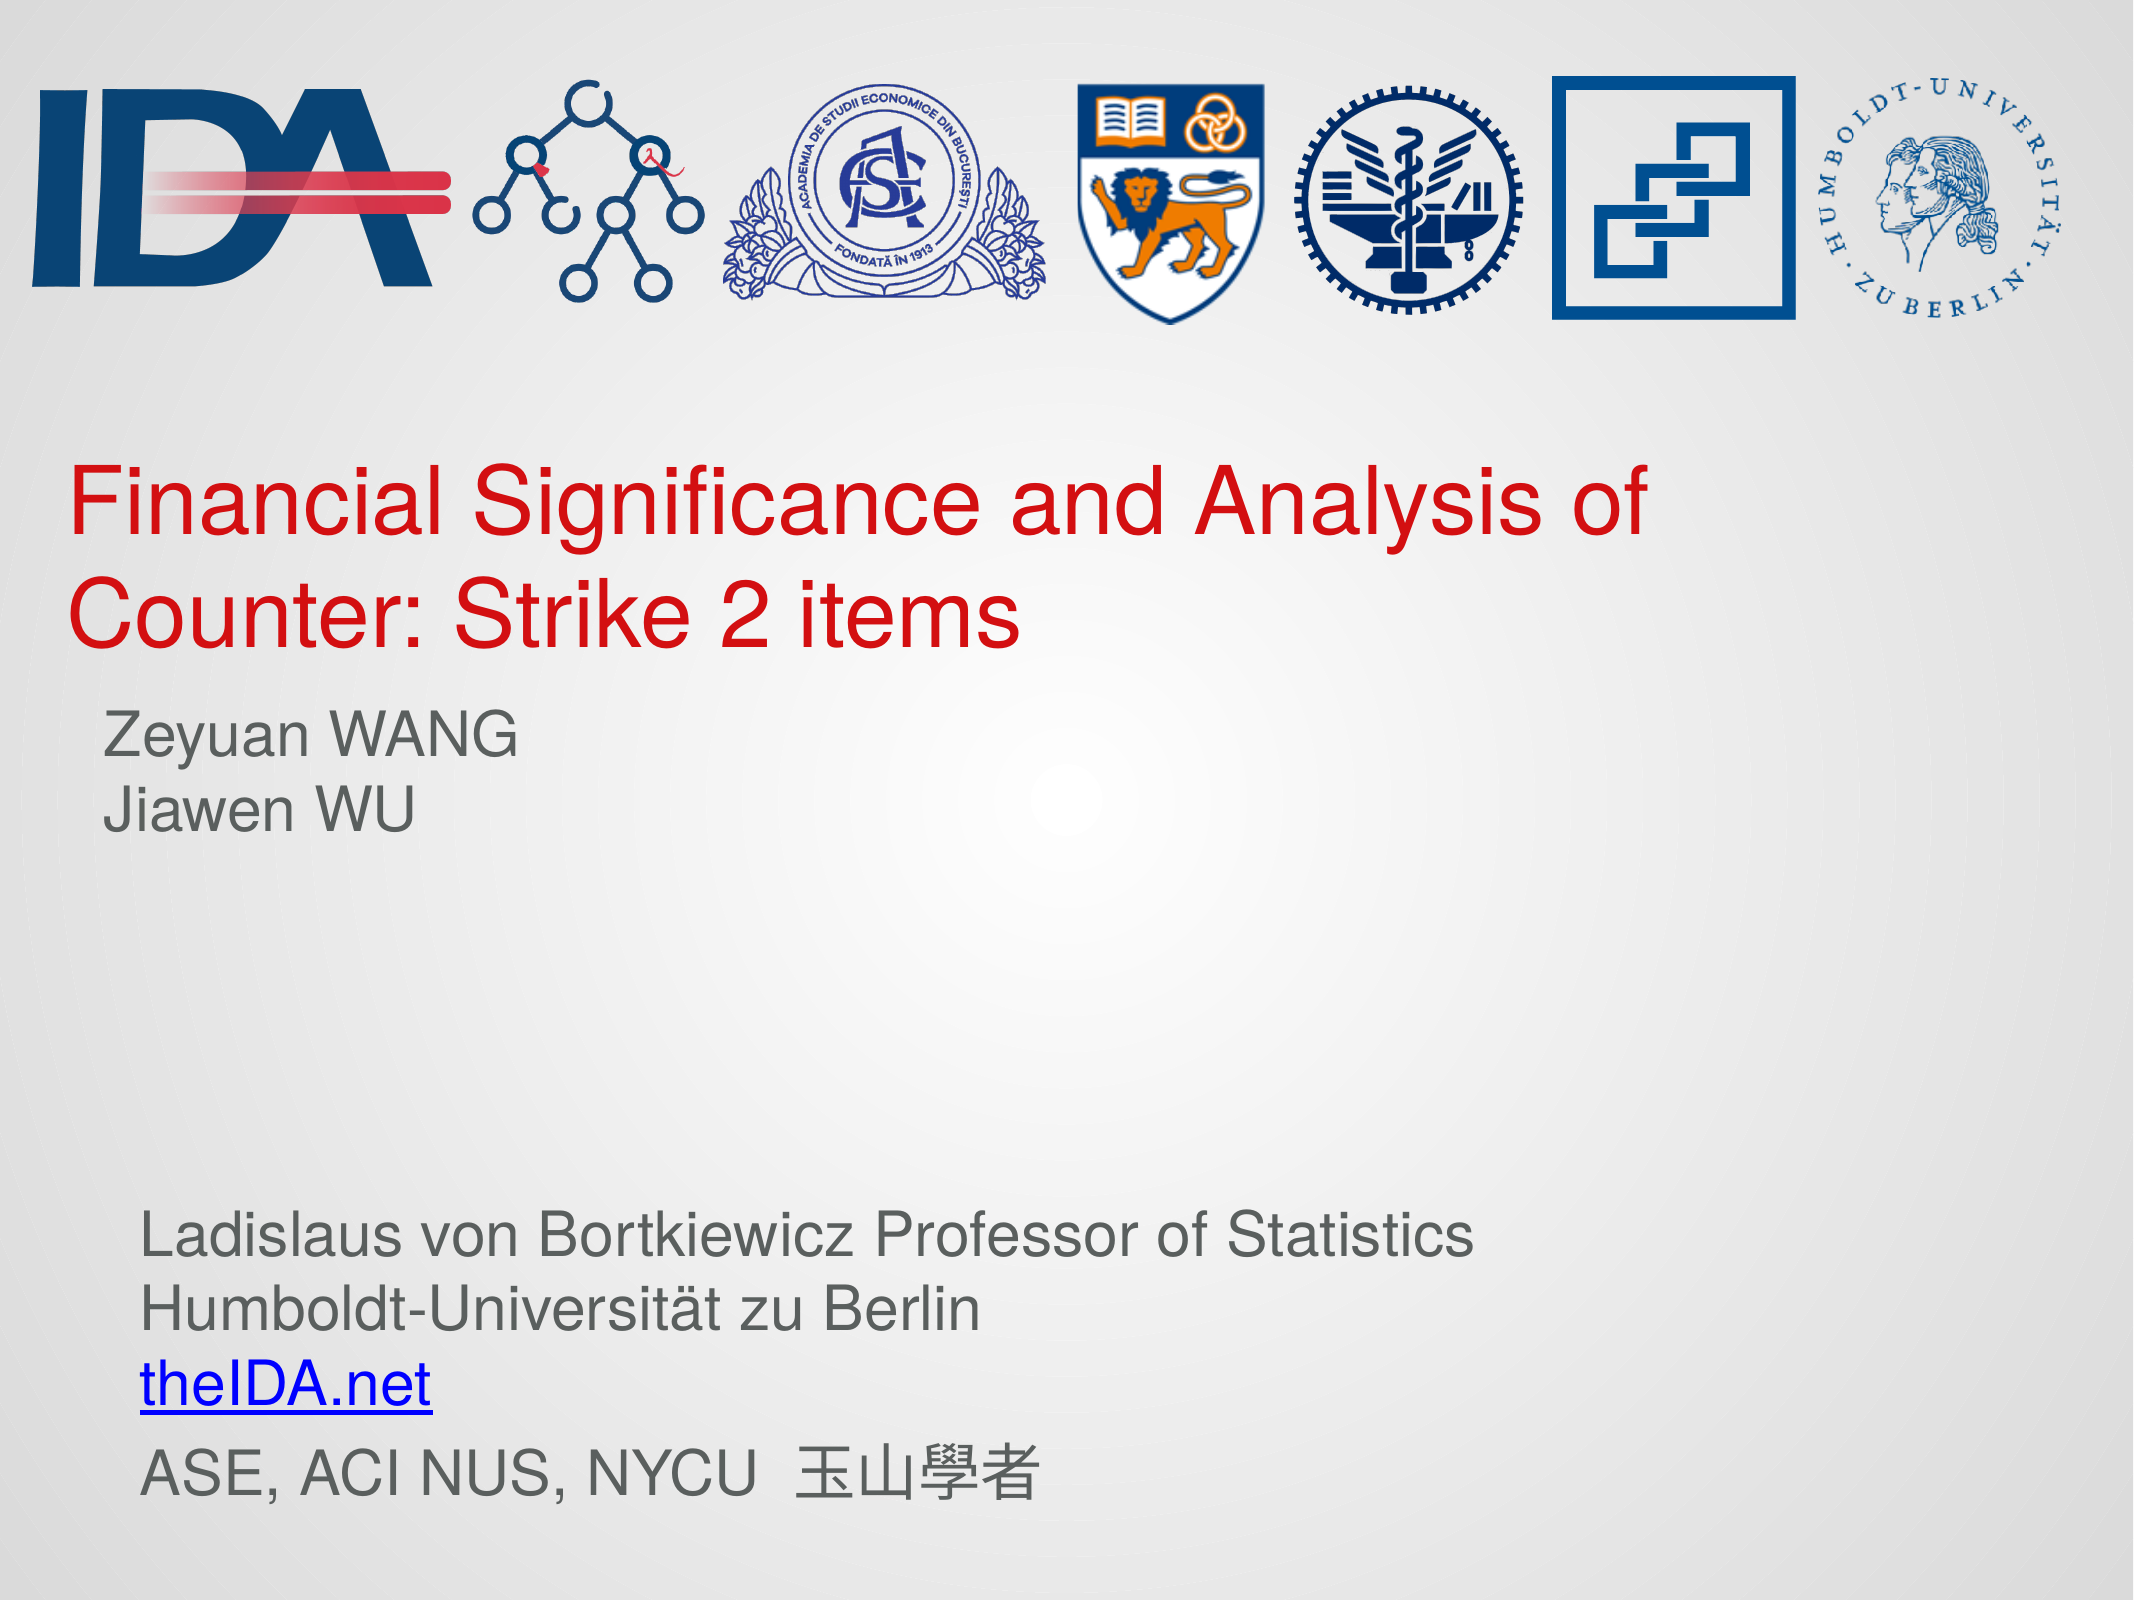

Financial Significance and Analysis of
Counter: Strike 2 items
Zeyuan WANG
Jiawen WU